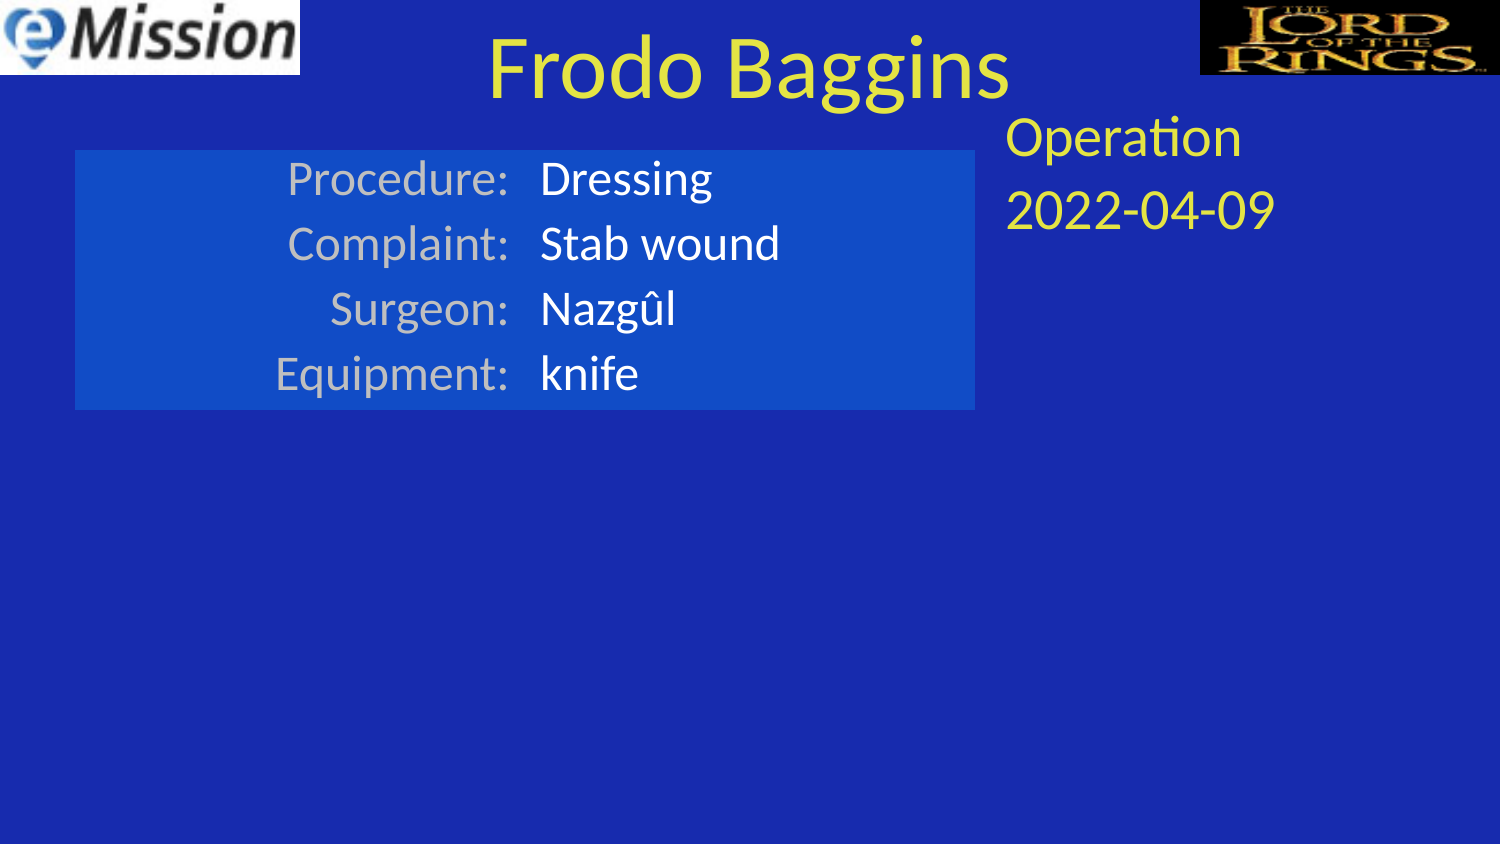

Frodo Baggins
| Operation |
| --- |
| 2022-04-09 |
| Procedure: | Dressing |
| --- | --- |
| Complaint: | Stab wound |
| Surgeon: | Nazgûl |
| Equipment: | knife |